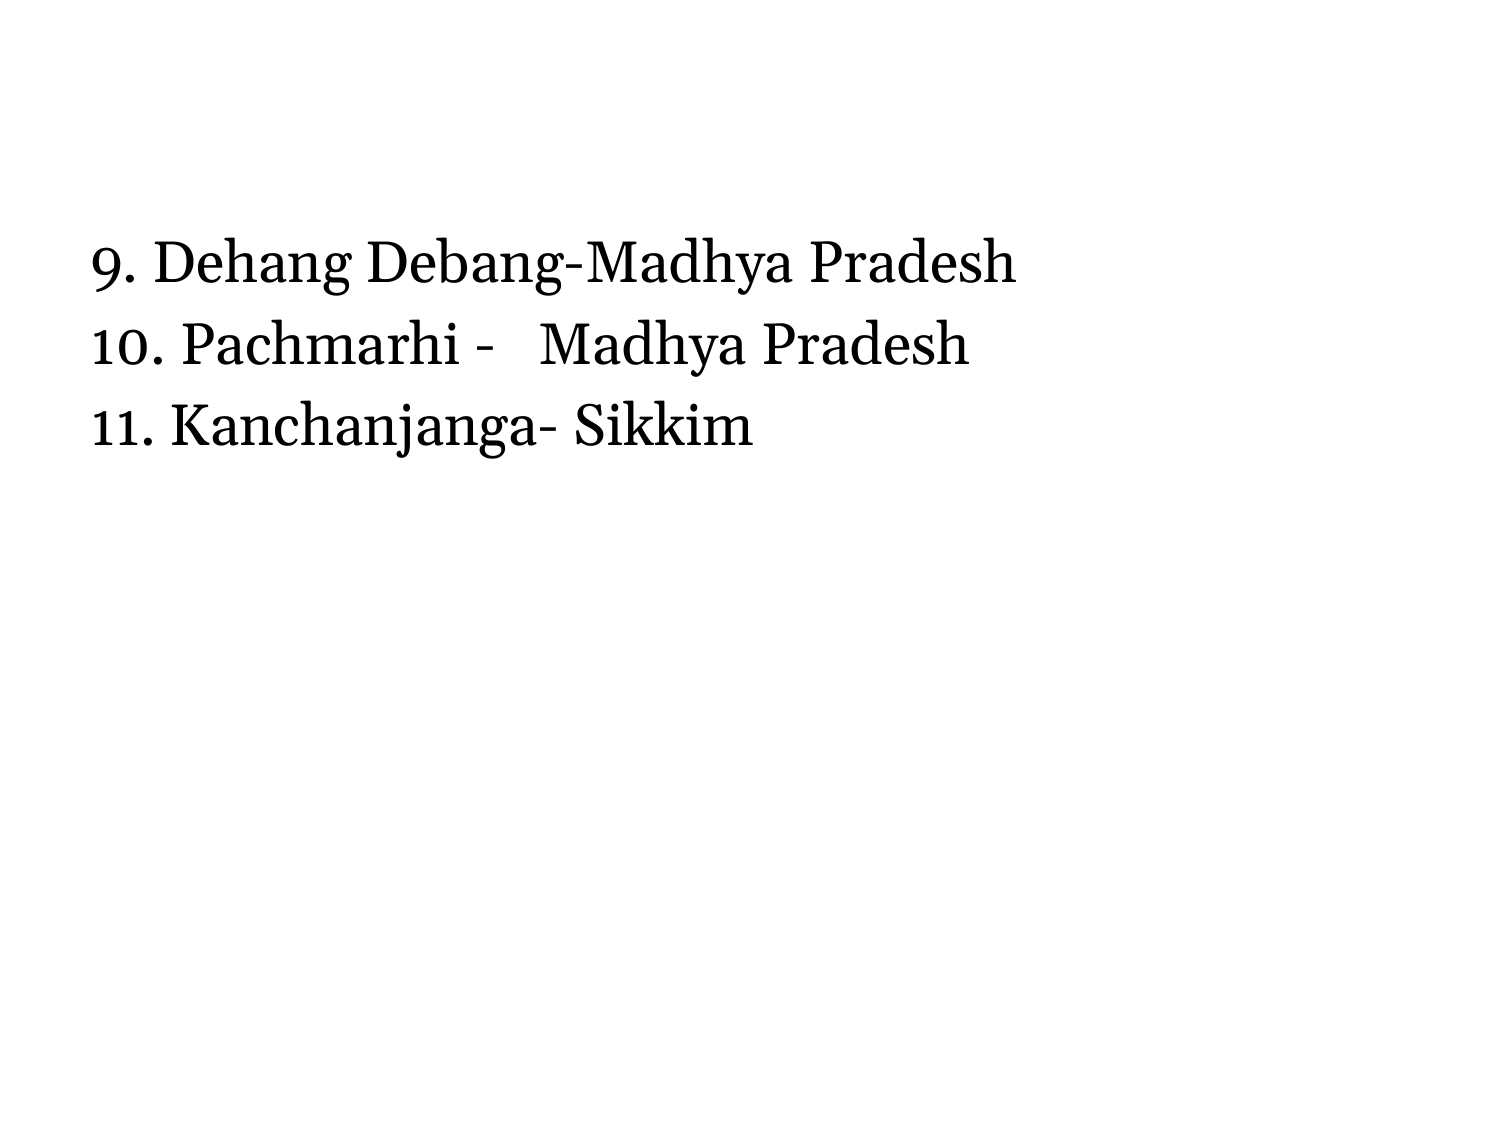

9. Dehang Debang-Madhya Pradesh
10. Pachmarhi -   Madhya Pradesh
11. Kanchanjanga- Sikkim